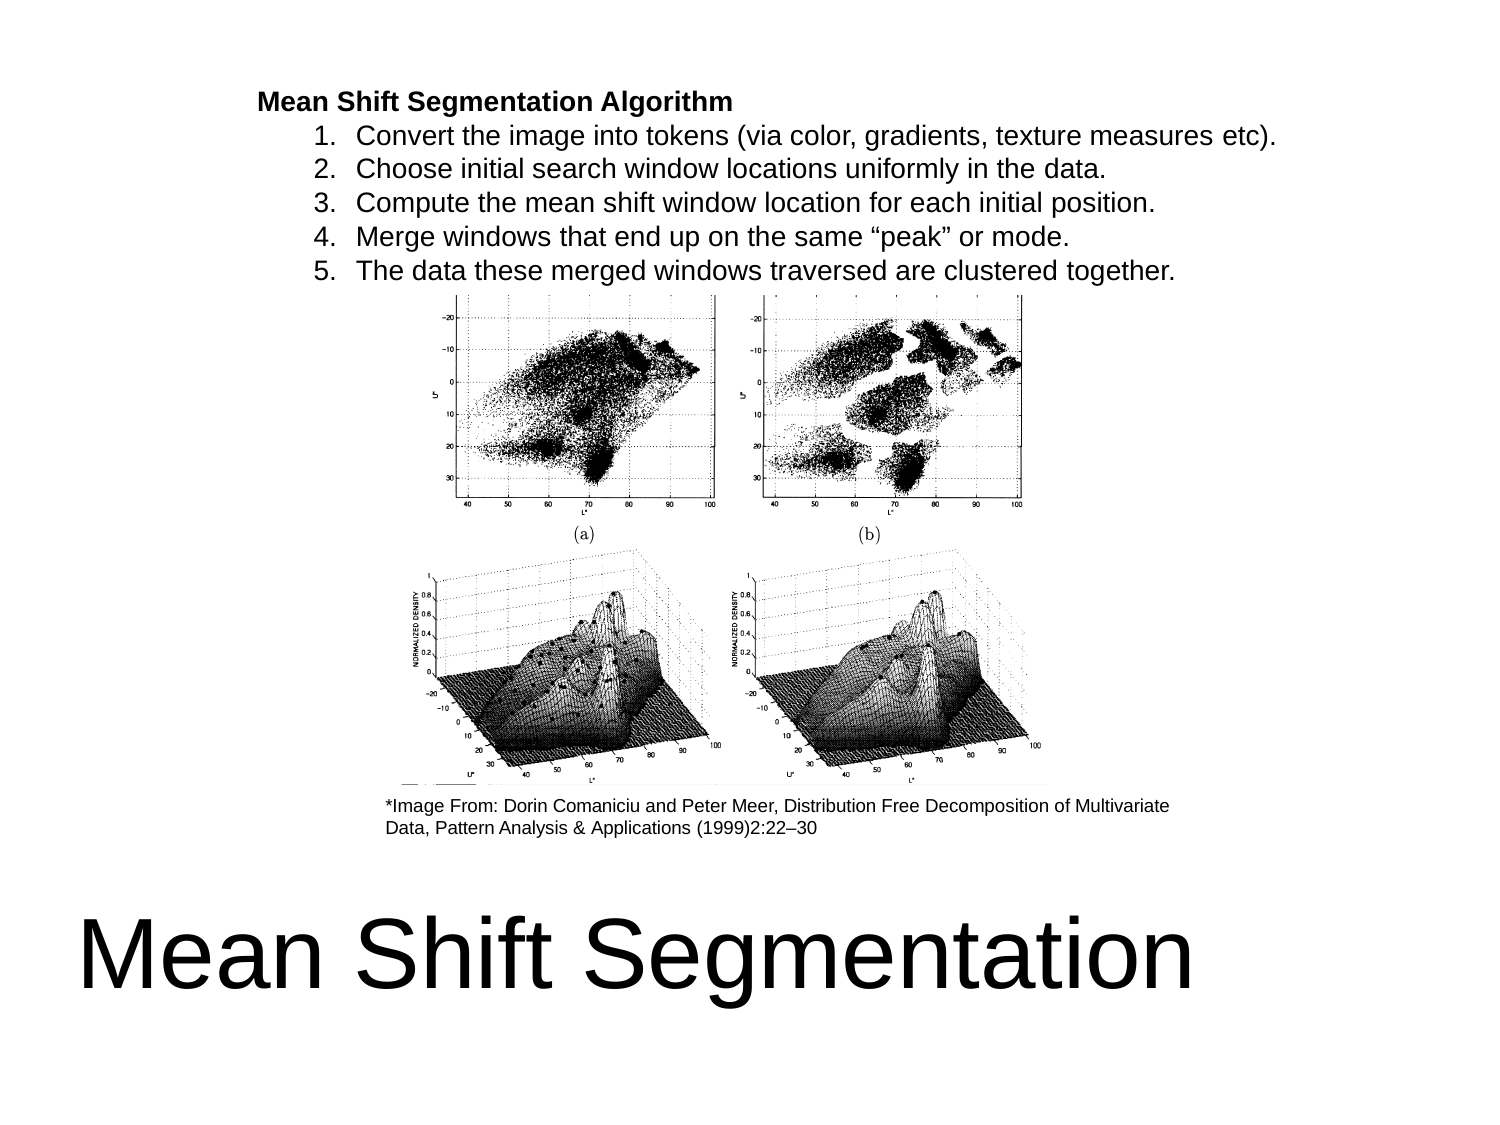

Mean Shift Segmentation Algorithm
Convert the image into tokens (via color, gradients, texture measures etc).
Choose initial search window locations uniformly in the data.
Compute the mean shift window location for each initial position.
Merge windows that end up on the same “peak” or mode.
The data these merged windows traversed are clustered together.

*Image From: Dorin Comaniciu and Peter Meer, Distribution Free Decomposition of Multivariate  Data, Pattern Analysis & Applications (1999)2:22–30
# Mean Shift Segmentation